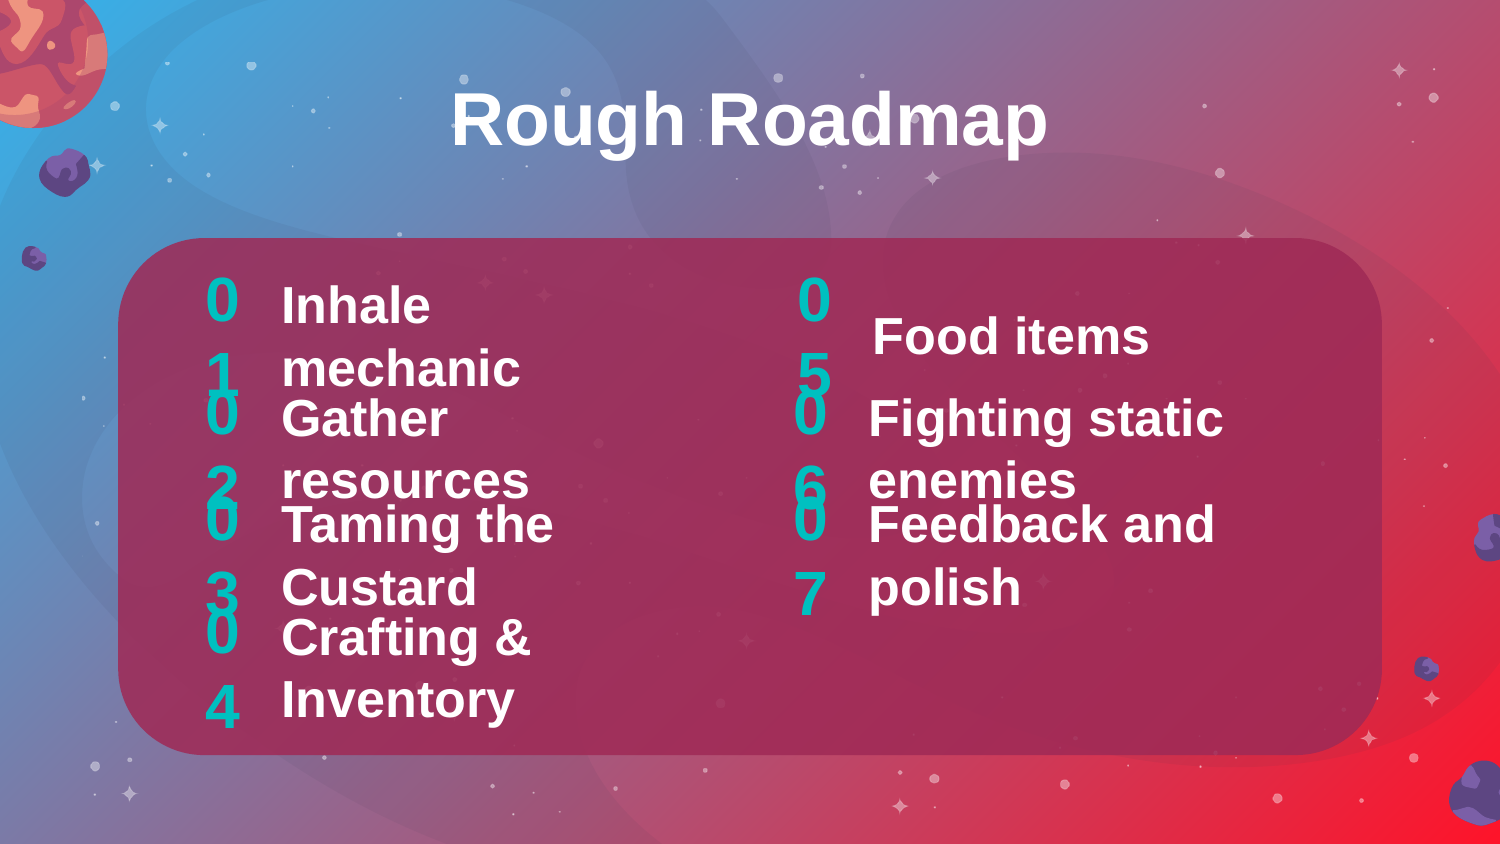

# Rough Roadmap
01
Inhale mechanic
05
Food items
02
Gather resources
06
Fighting static enemies
03
Taming the Custard
07
Feedback and polish
04
Crafting & Inventory